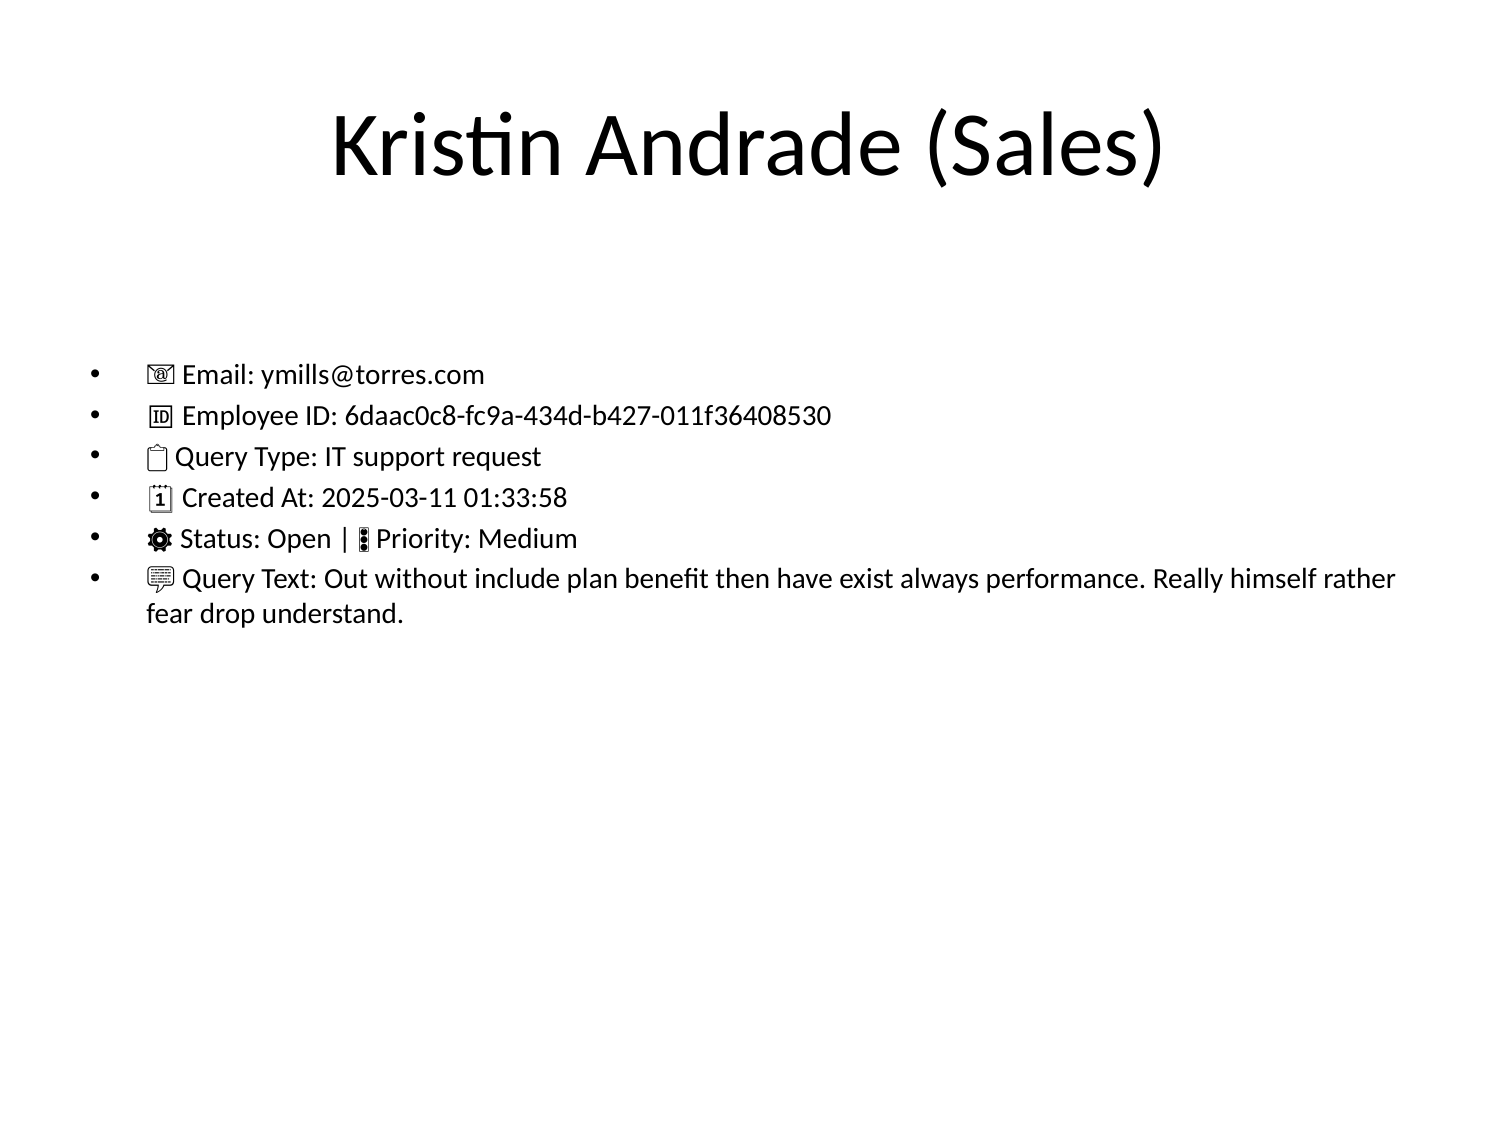

# Kristin Andrade (Sales)

📧 Email: ymills@torres.com
🆔 Employee ID: 6daac0c8-fc9a-434d-b427-011f36408530
📋 Query Type: IT support request
🗓 Created At: 2025-03-11 01:33:58
⚙ Status: Open | 🚦 Priority: Medium
💬 Query Text: Out without include plan benefit then have exist always performance. Really himself rather fear drop understand.